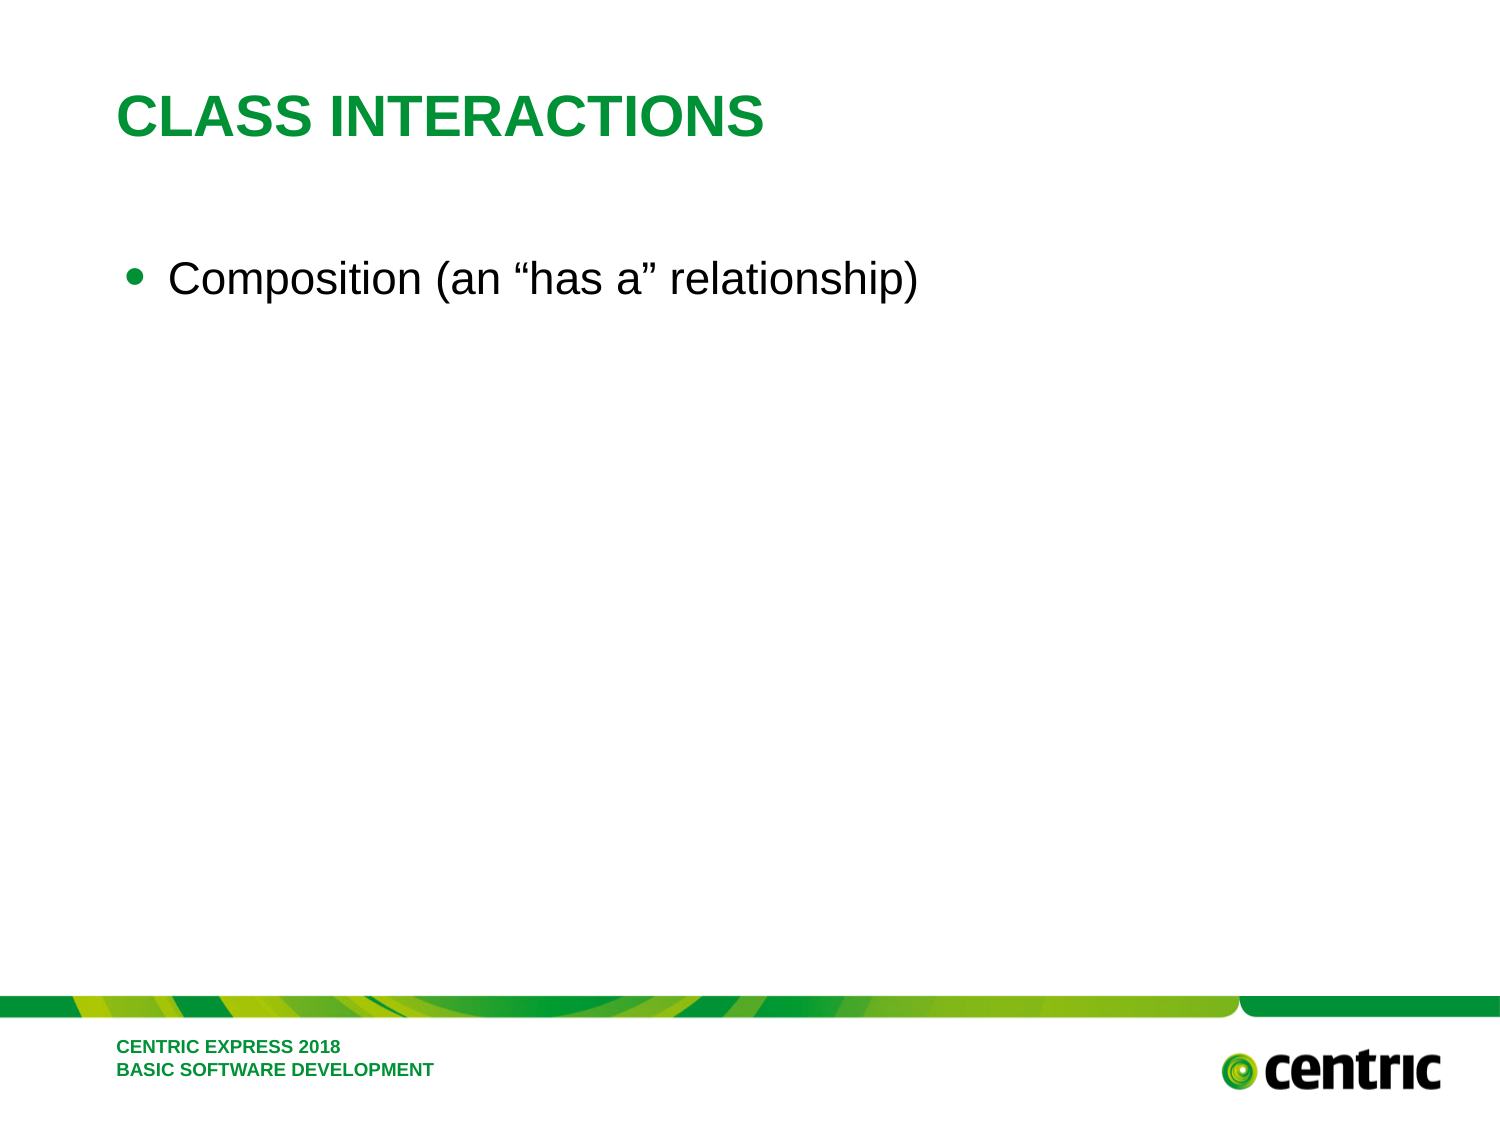

# Class INTERACTIONS
Composition (an “has a” relationship)

CENTRIC EXPRESS 2018                               BASIC SOFTWARE DEVELOPMENT
February 26, 2018